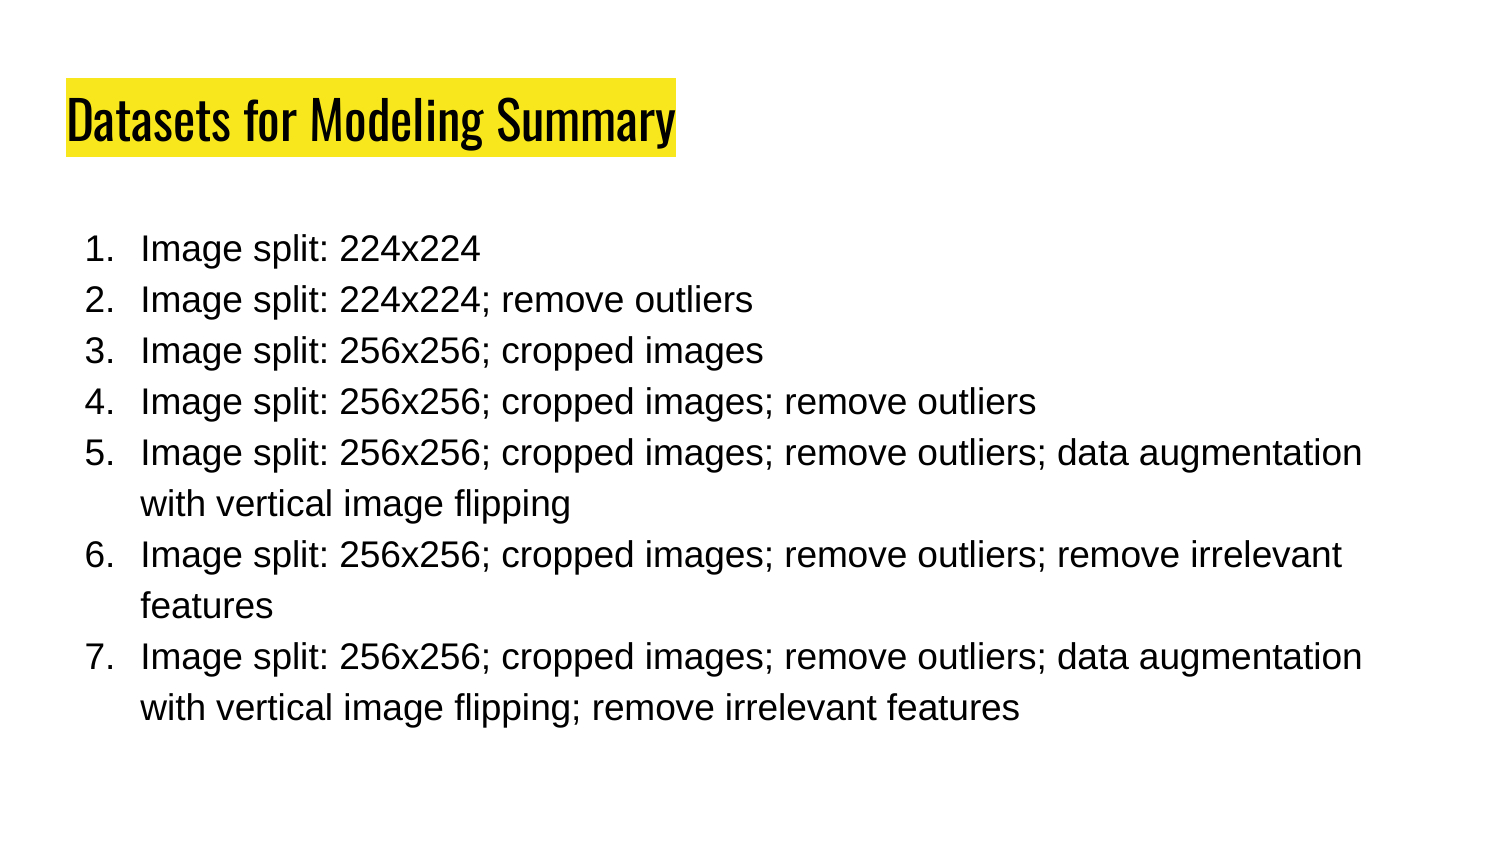

# Datasets for Modeling Summary
Image split: 224x224
Image split: 224x224; remove outliers
Image split: 256x256; cropped images
Image split: 256x256; cropped images; remove outliers
Image split: 256x256; cropped images; remove outliers; data augmentation with vertical image flipping
Image split: 256x256; cropped images; remove outliers; remove irrelevant features
Image split: 256x256; cropped images; remove outliers; data augmentation with vertical image flipping; remove irrelevant features